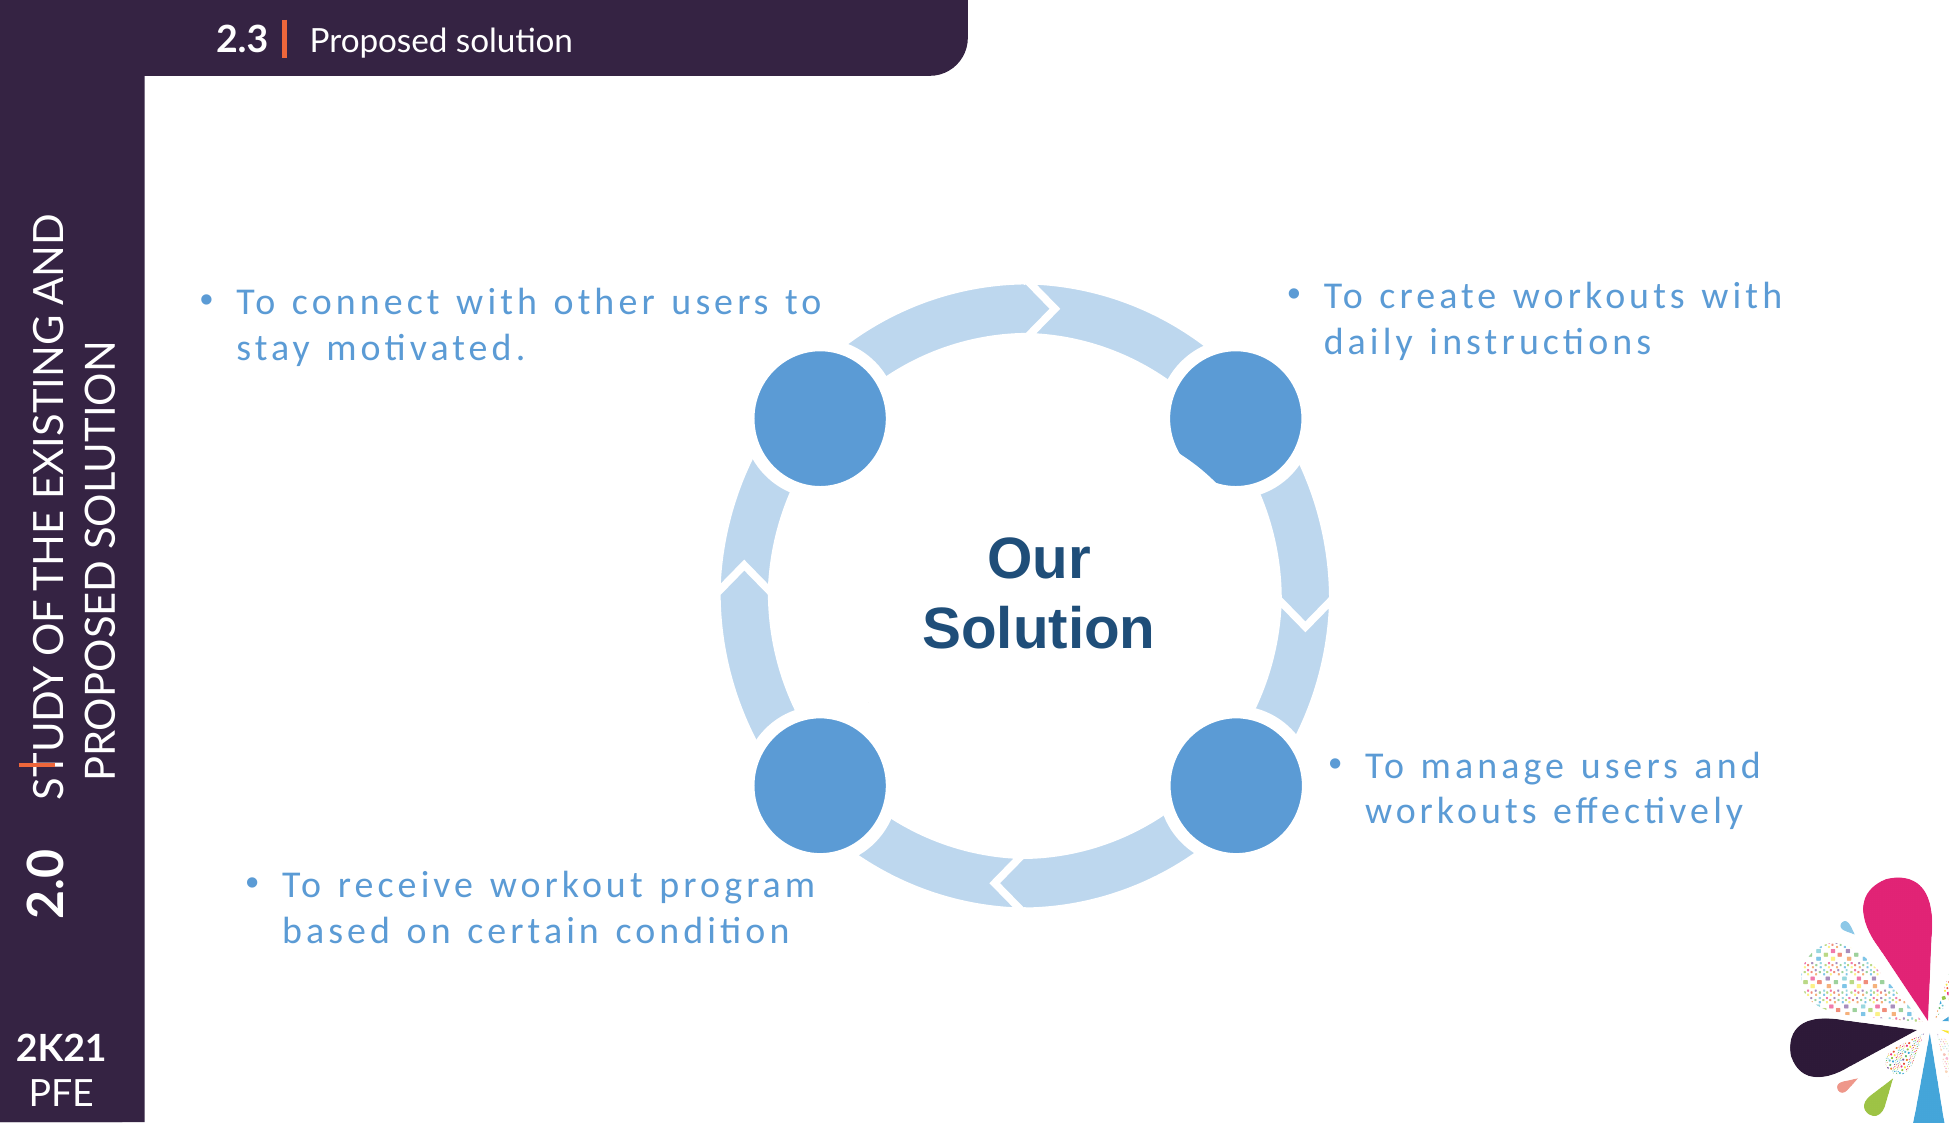

2.3    Proposed solution

To connect with other users to stay motivated.
To create workouts with daily instructions

Our Solution
2.0    STUDY OF THE EXISTING AND
PROPOSED SOLUTION

To manage users and workouts effectively
To receive workout program based on certain condition
2K21
PFE